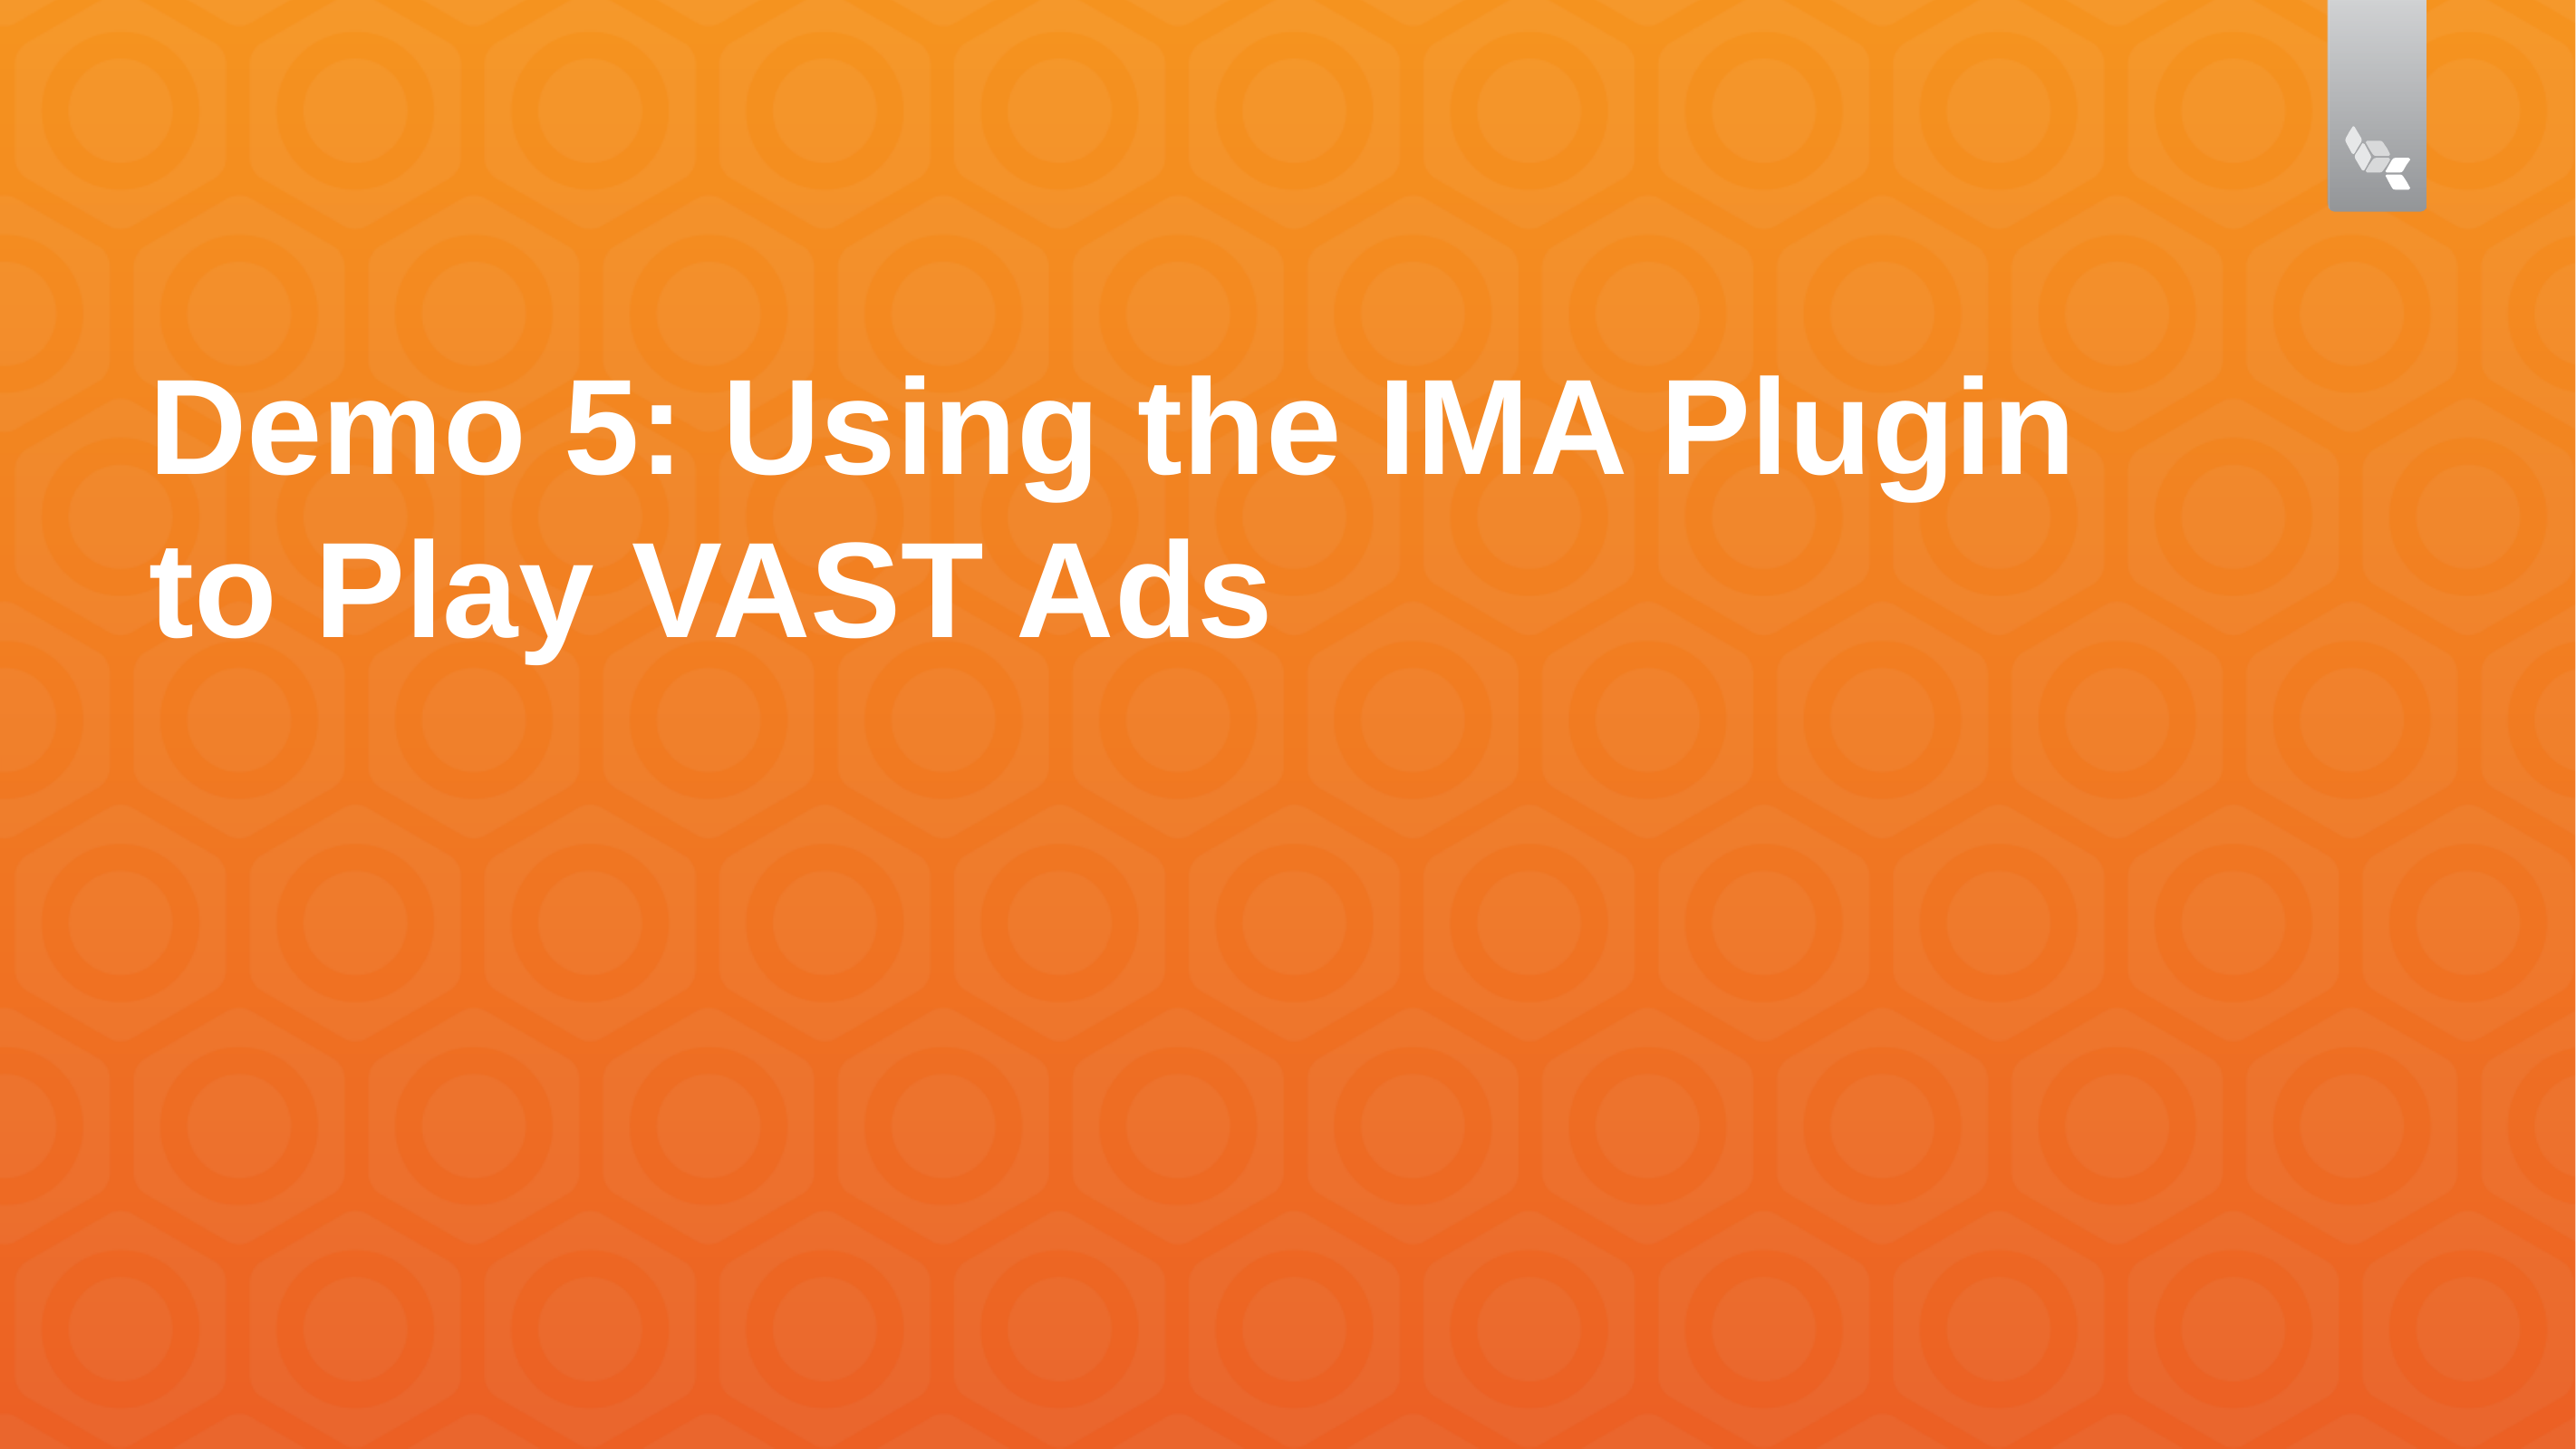

# Demo 5: Using the IMA Plugin to Play VAST Ads